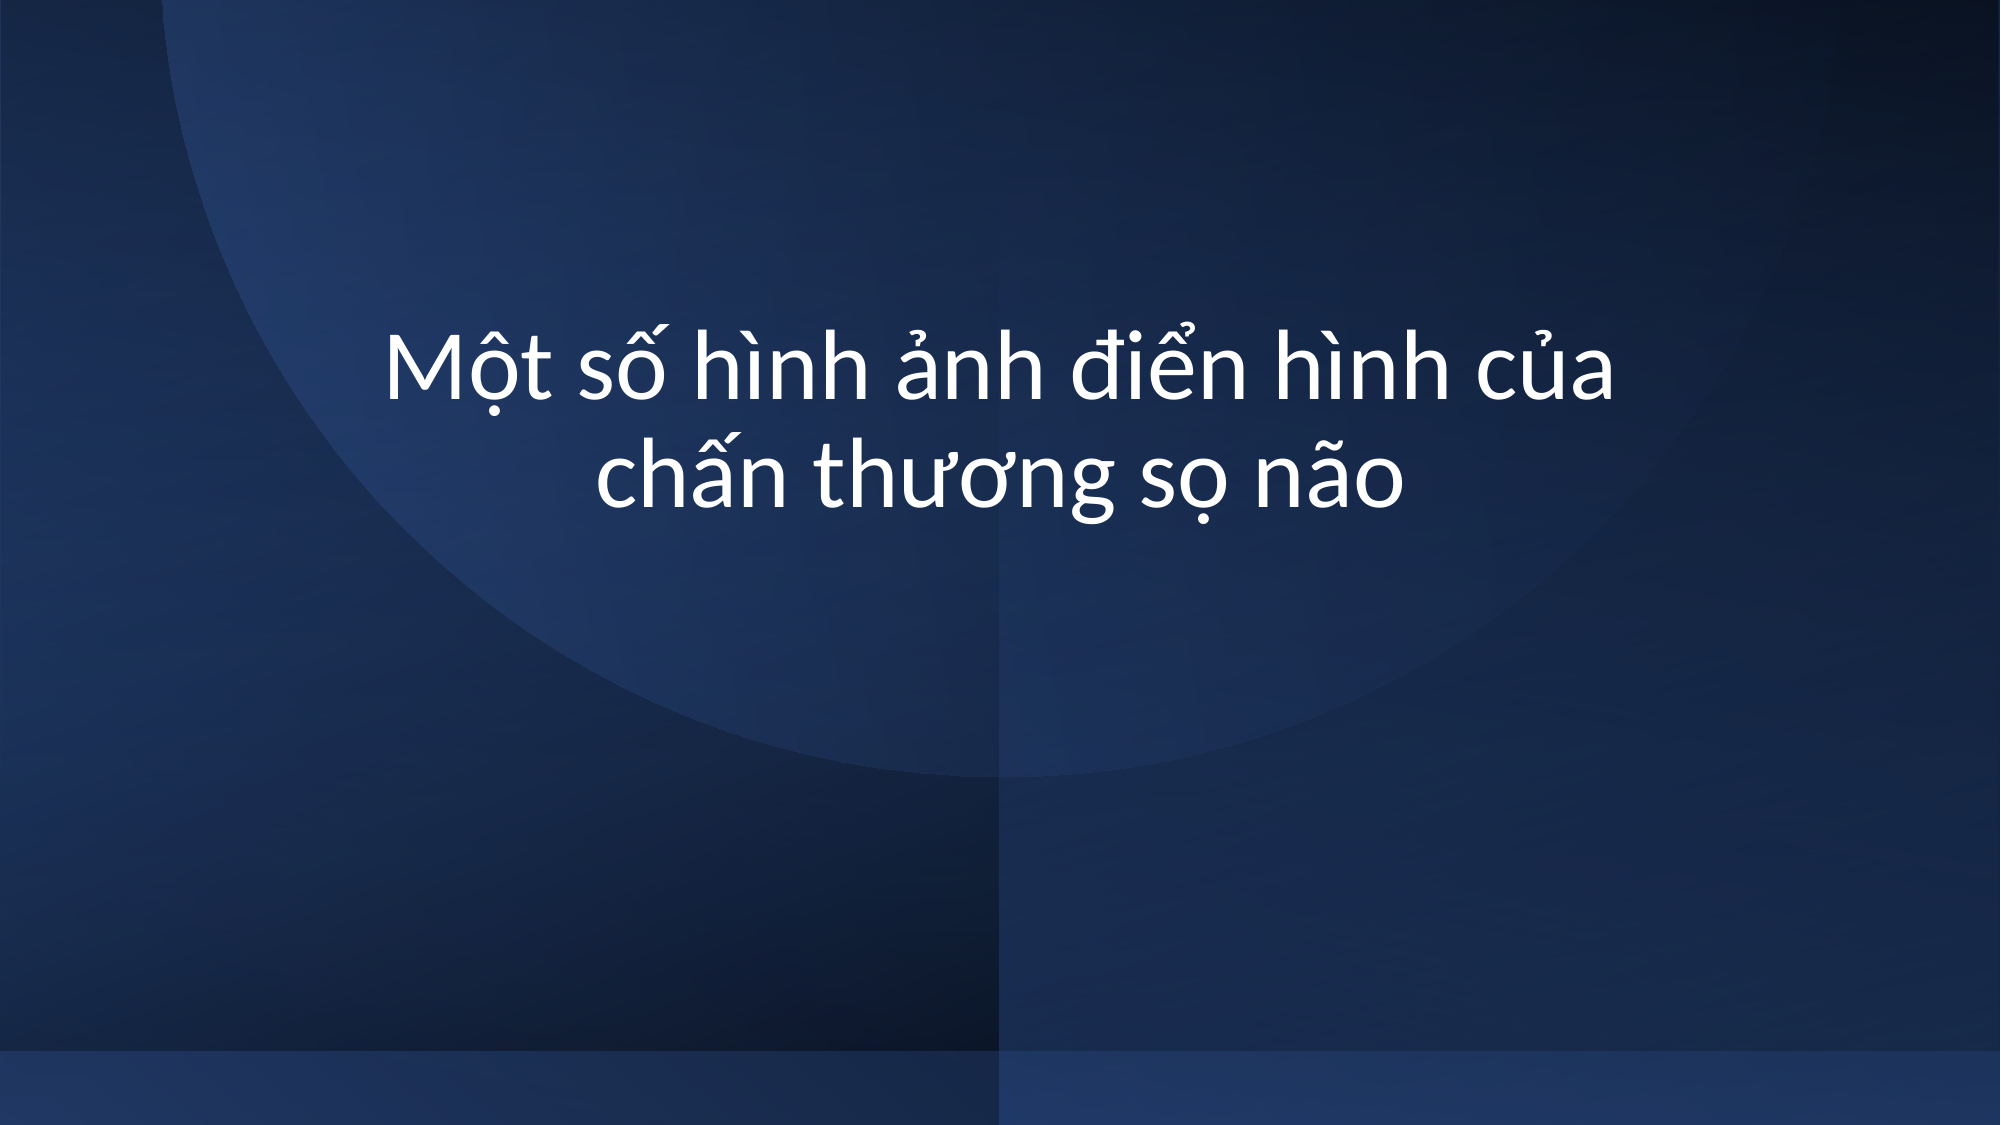

# Một số hình ảnh điển hình của chấn thương sọ não

29